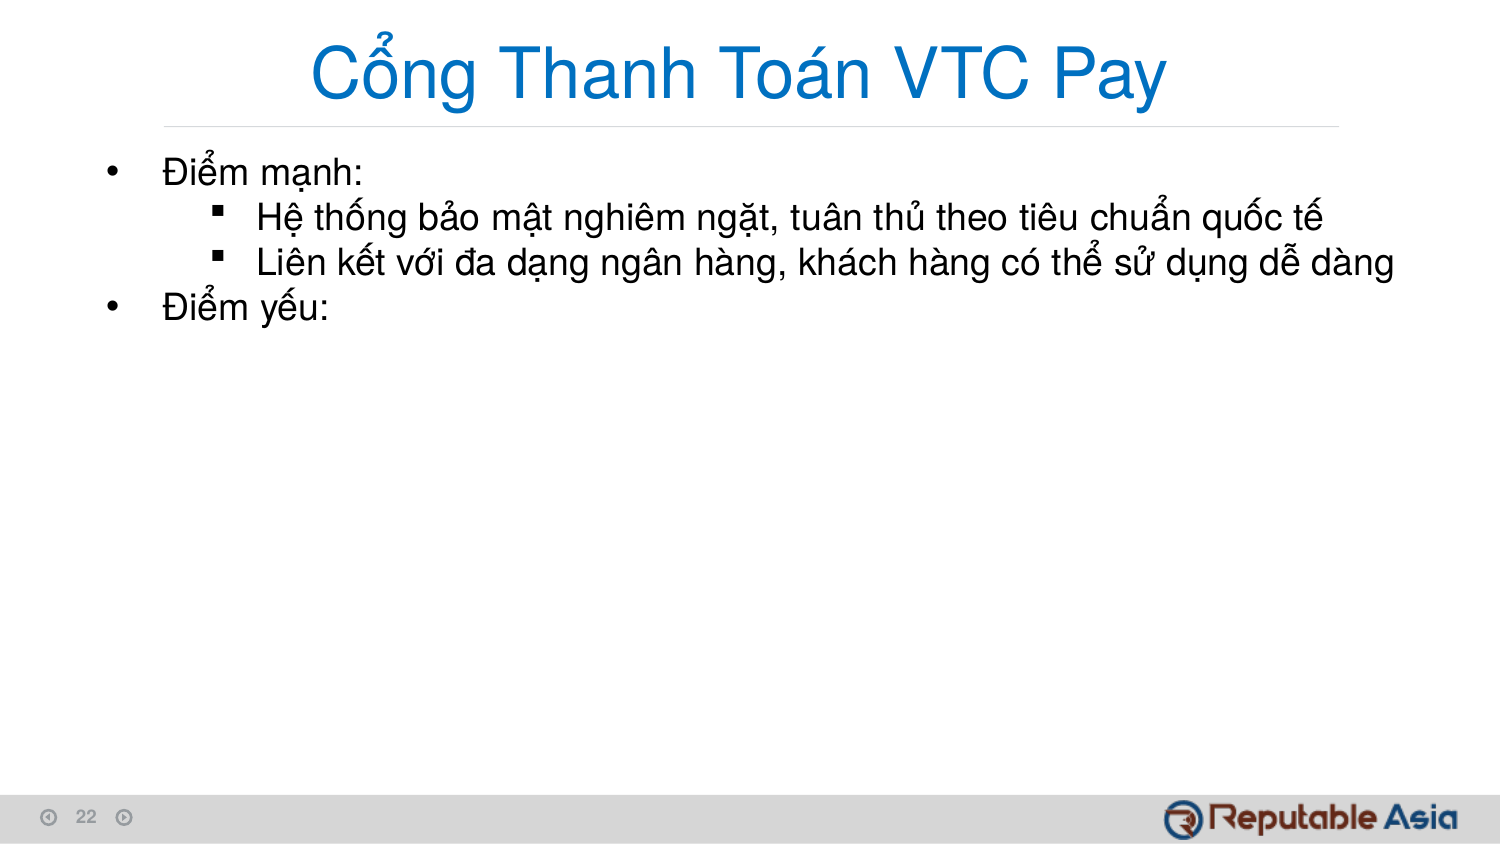

Cổng Thanh Toán VTC Pay

Điểm mạnh:
Hệ thống bảo mật nghiêm ngặt, tuân thủ theo tiêu chuẩn quốc tế
Liên kết với đa dạng ngân hàng, khách hàng có thể sử dụng dễ dàng
Điểm yếu:

1
1
2
3
4
22